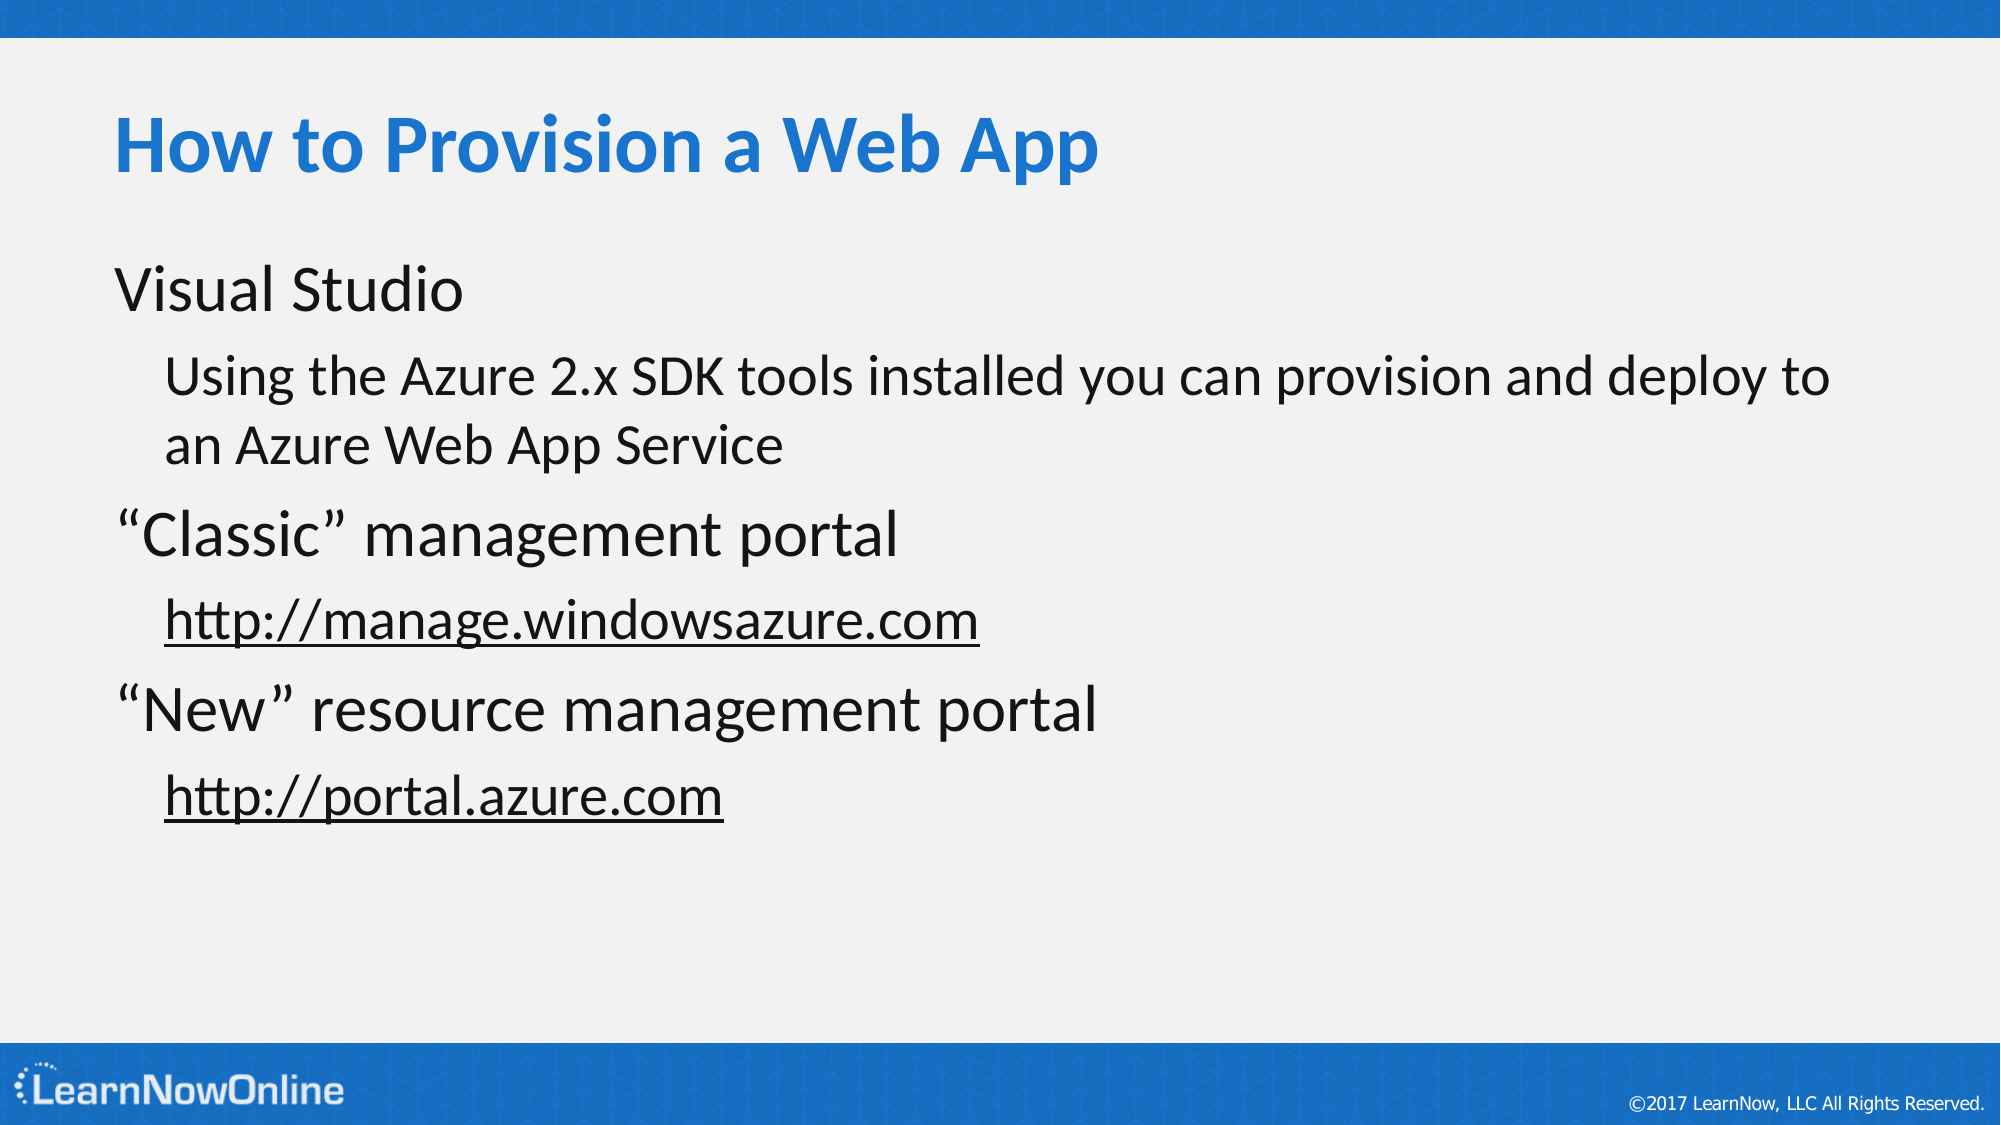

# How to Provision a Web App
Visual Studio
Using the Azure 2.x SDK tools installed you can provision and deploy to an Azure Web App Service
“Classic” management portal
http://manage.windowsazure.com
“New” resource management portal
http://portal.azure.com